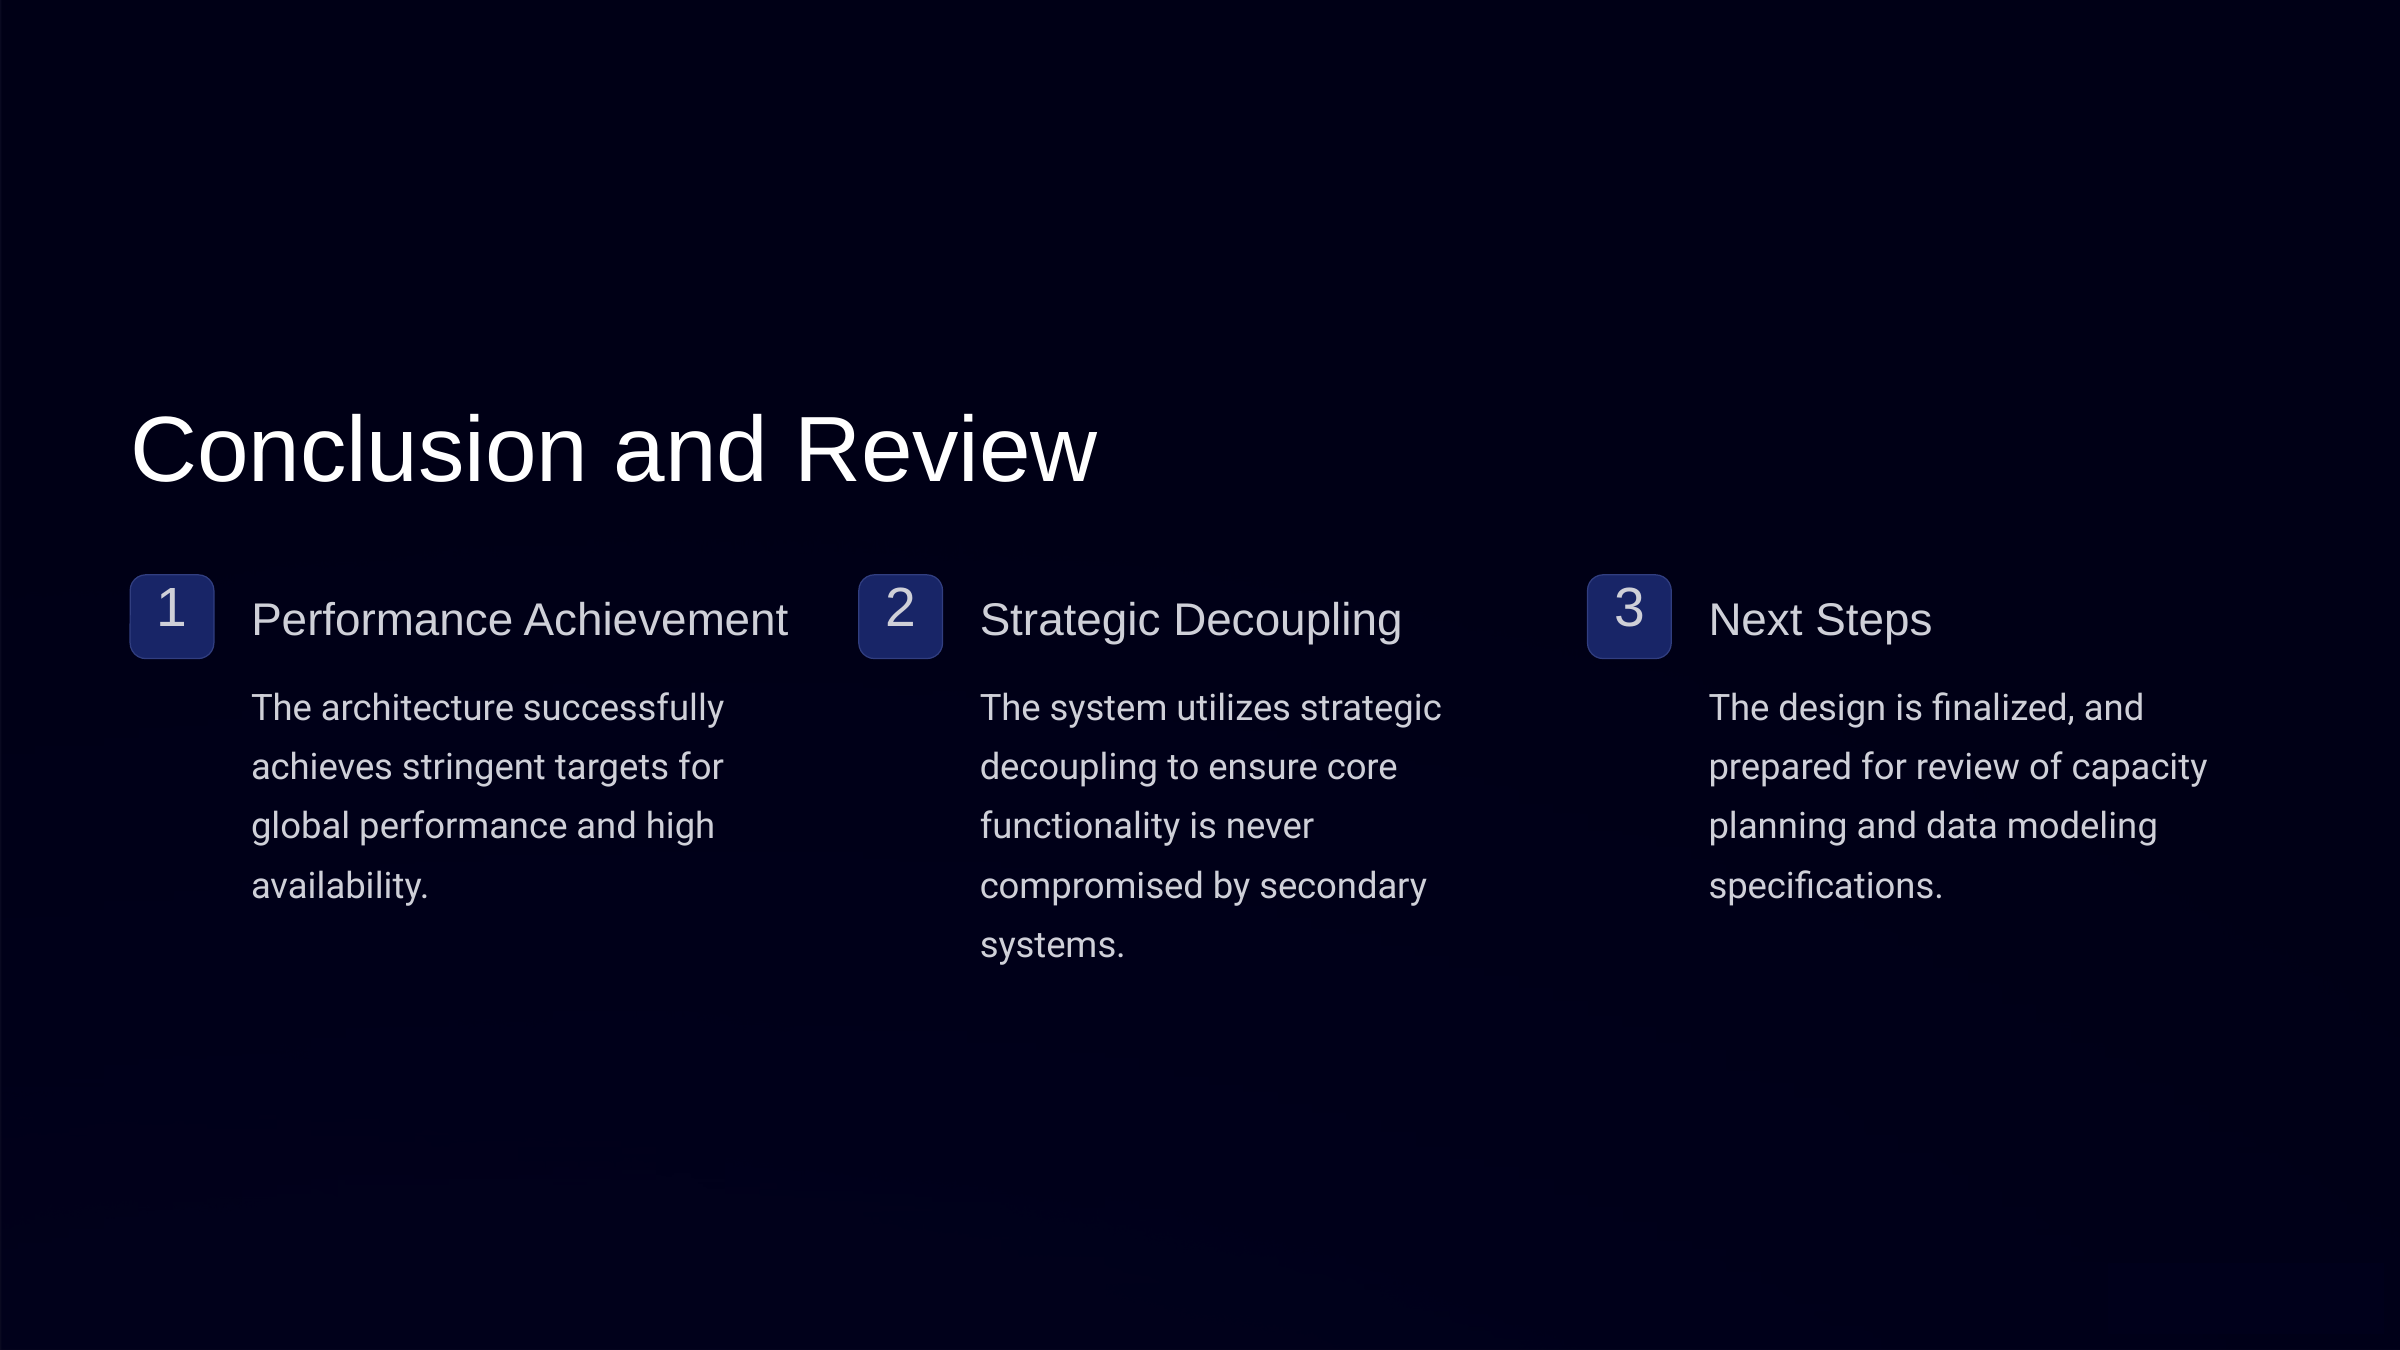

Conclusion and Review

1
2
3
Performance Achievement
Strategic Decoupling
Next Steps
The architecture successfully achieves stringent targets for global performance and high availability.
The system utilizes strategic decoupling to ensure core functionality is never compromised by secondary systems.
The design is finalized, and prepared for review of capacity planning and data modeling specifications.